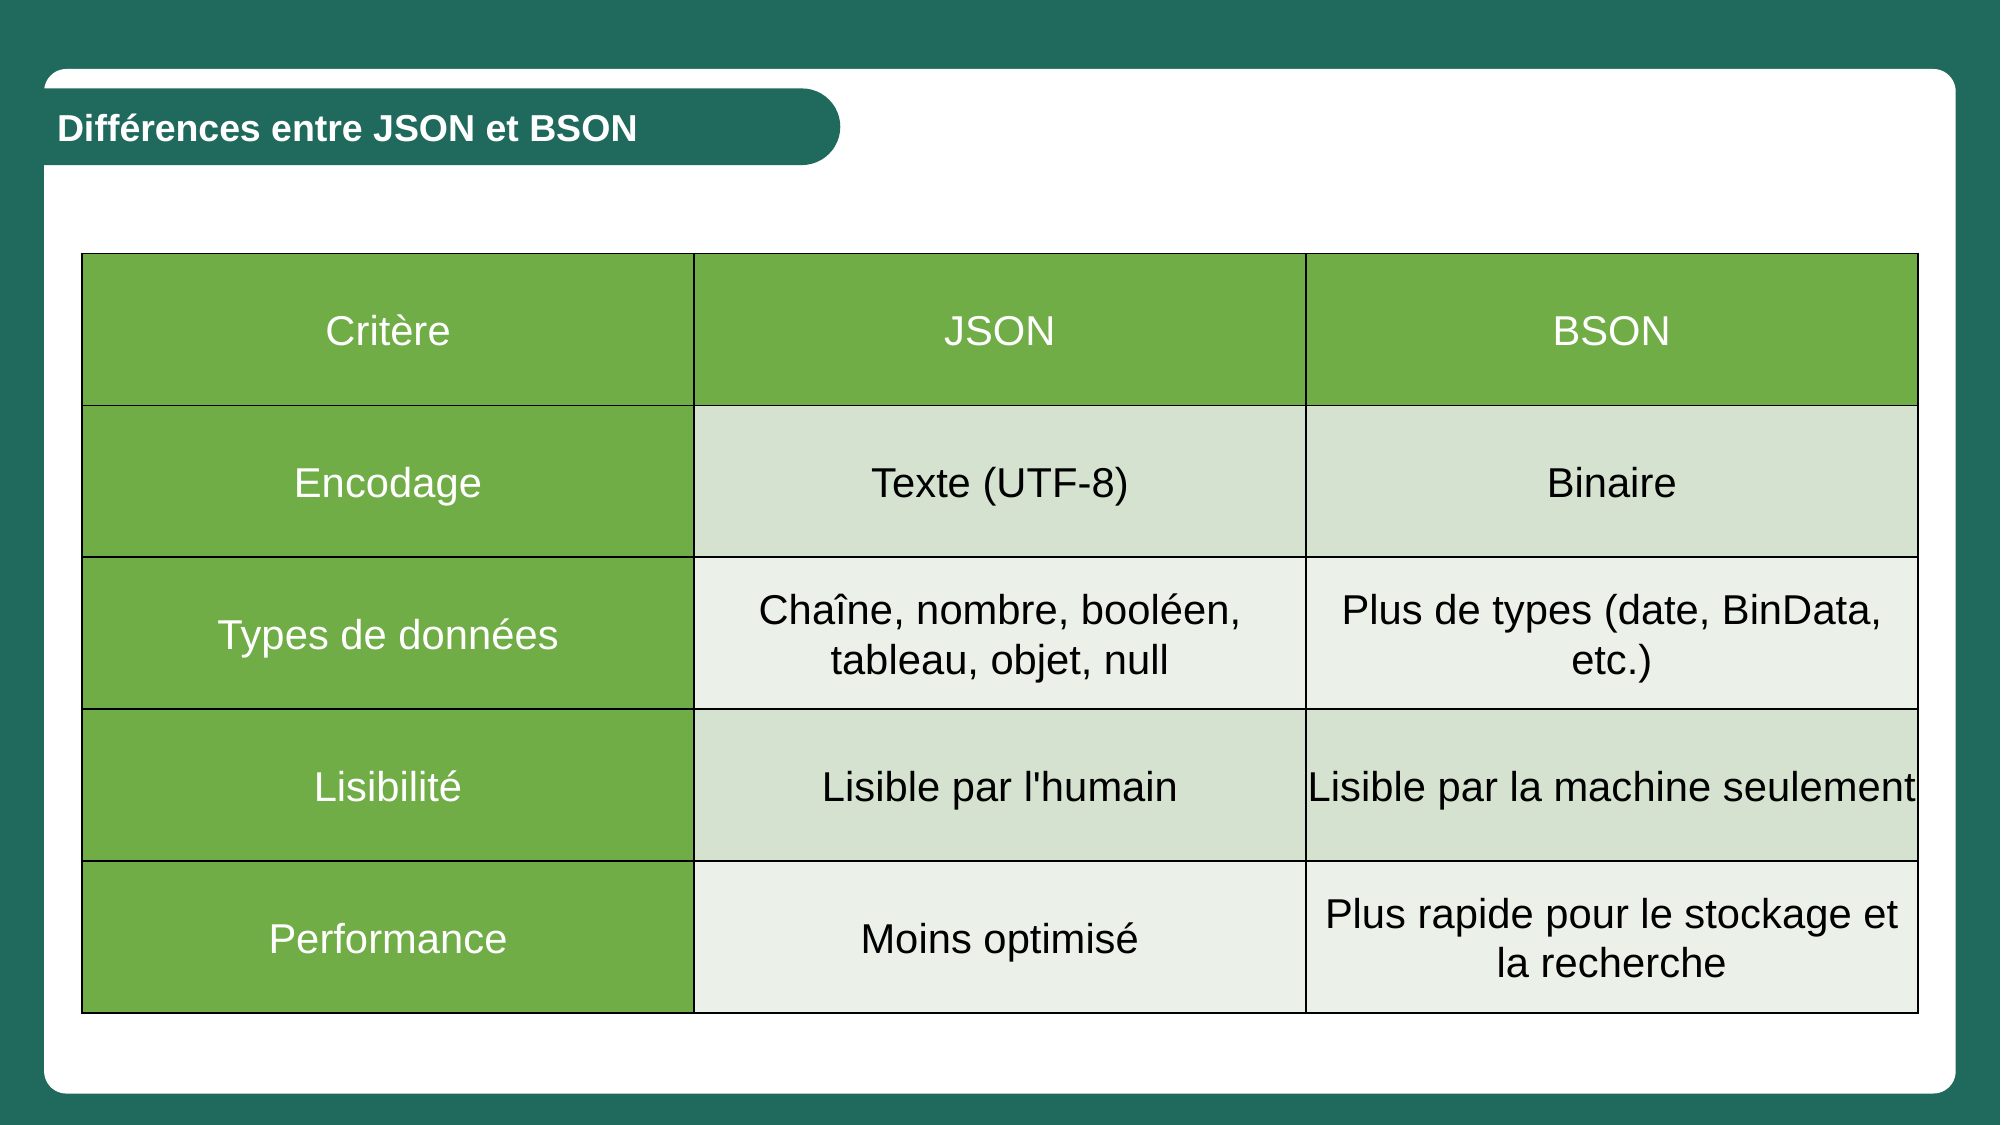

Différences entre JSON et BSON

| Critère | JSON | BSON |
| --- | --- | --- |
| Encodage | Texte (UTF-8) | Binaire |
| Types de données | Chaîne, nombre, booléen, tableau, objet, null | Plus de types (date, BinData, etc.) |
| Lisibilité | Lisible par l'humain | Lisible par la machine seulement |
| Performance | Moins optimisé | Plus rapide pour le stockage et la recherche |